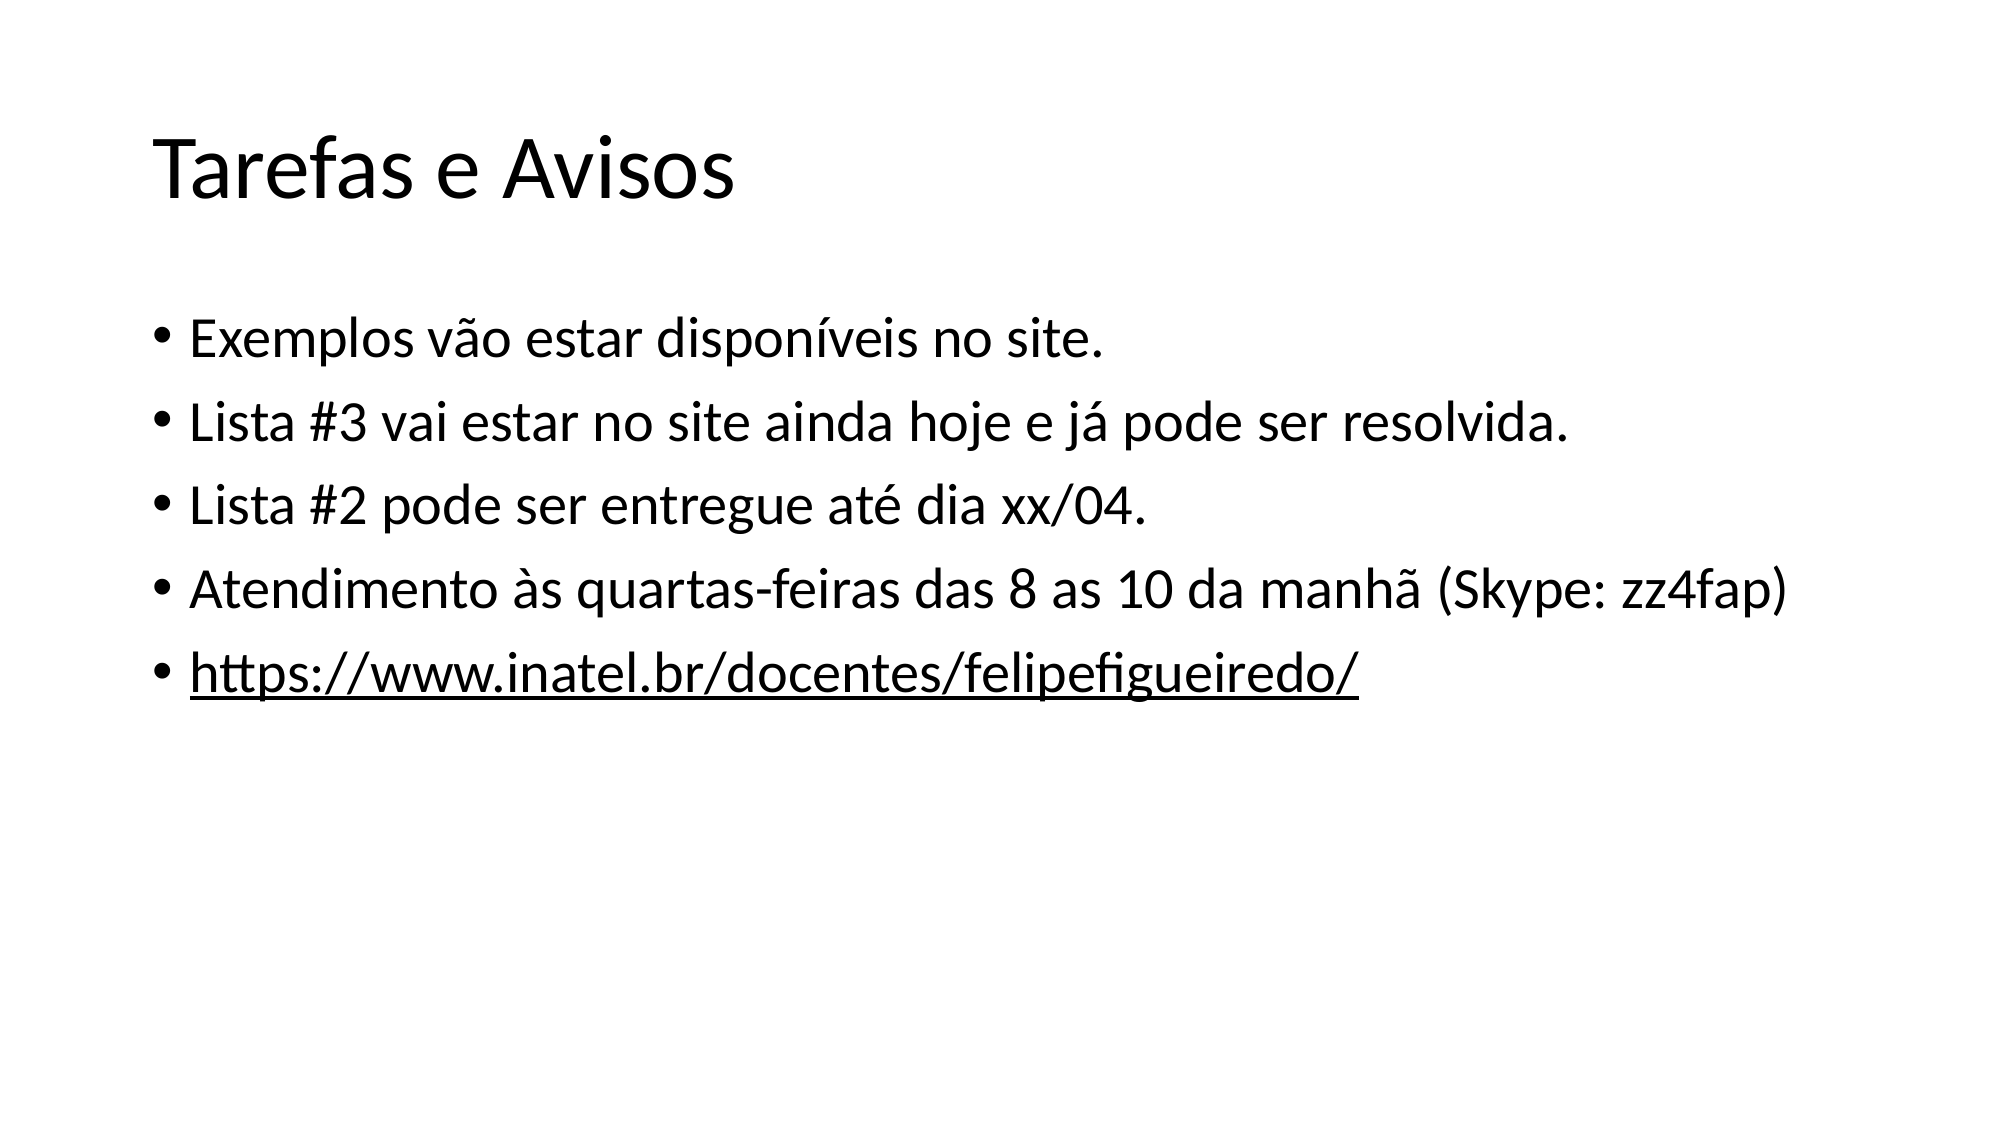

# Tarefas e Avisos
Exemplos vão estar disponíveis no site.
Lista #3 vai estar no site ainda hoje e já pode ser resolvida.
Lista #2 pode ser entregue até dia xx/04.
Atendimento às quartas-feiras das 8 as 10 da manhã (Skype: zz4fap)
https://www.inatel.br/docentes/felipefigueiredo/